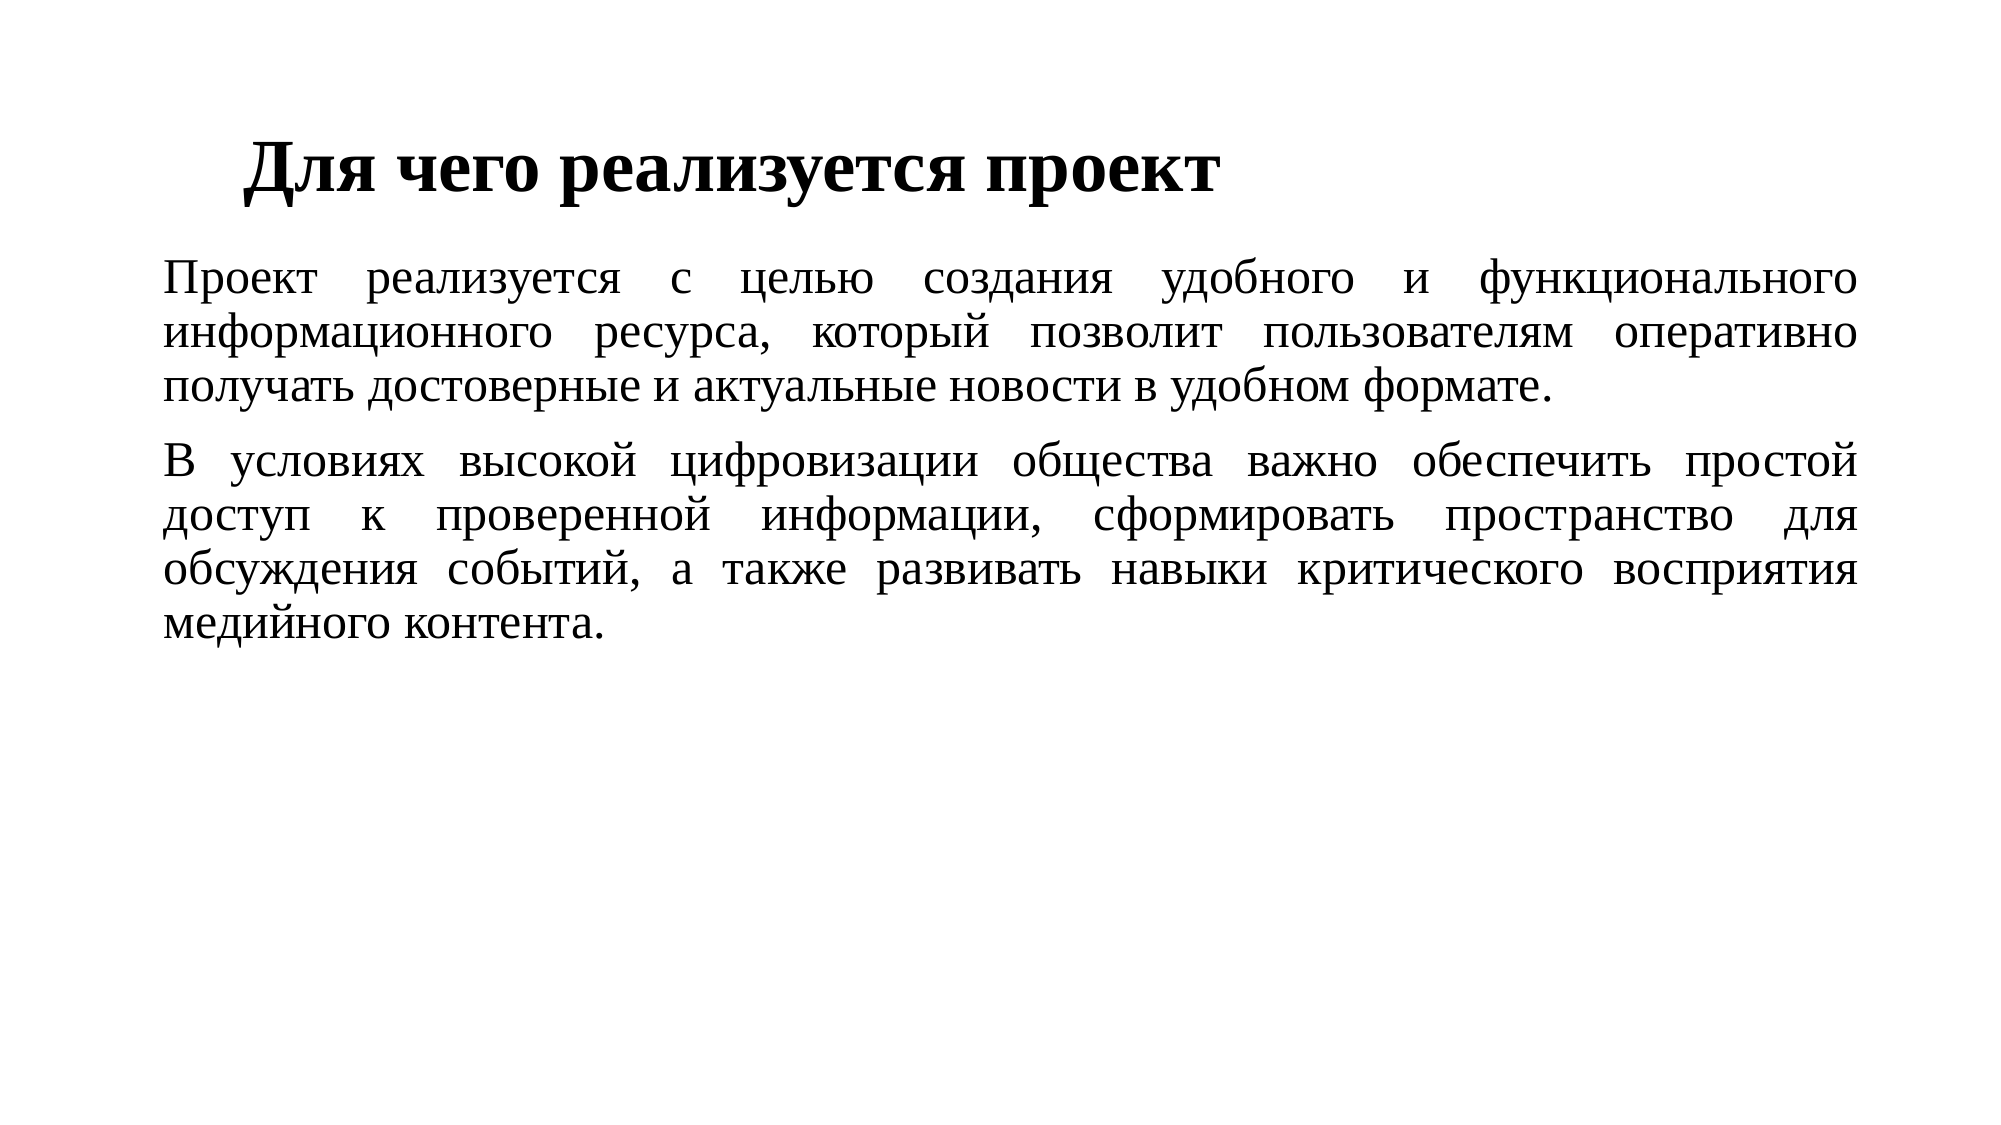

# Для чего реализуется проект
Проект реализуется с целью создания удобного и функционального информационного ресурса, который позволит пользователям оперативно получать достоверные и актуальные новости в удобном формате.
В условиях высокой цифровизации общества важно обеспечить простой доступ к проверенной информации, сформировать пространство для обсуждения событий, а также развивать навыки критического восприятия медийного контента.